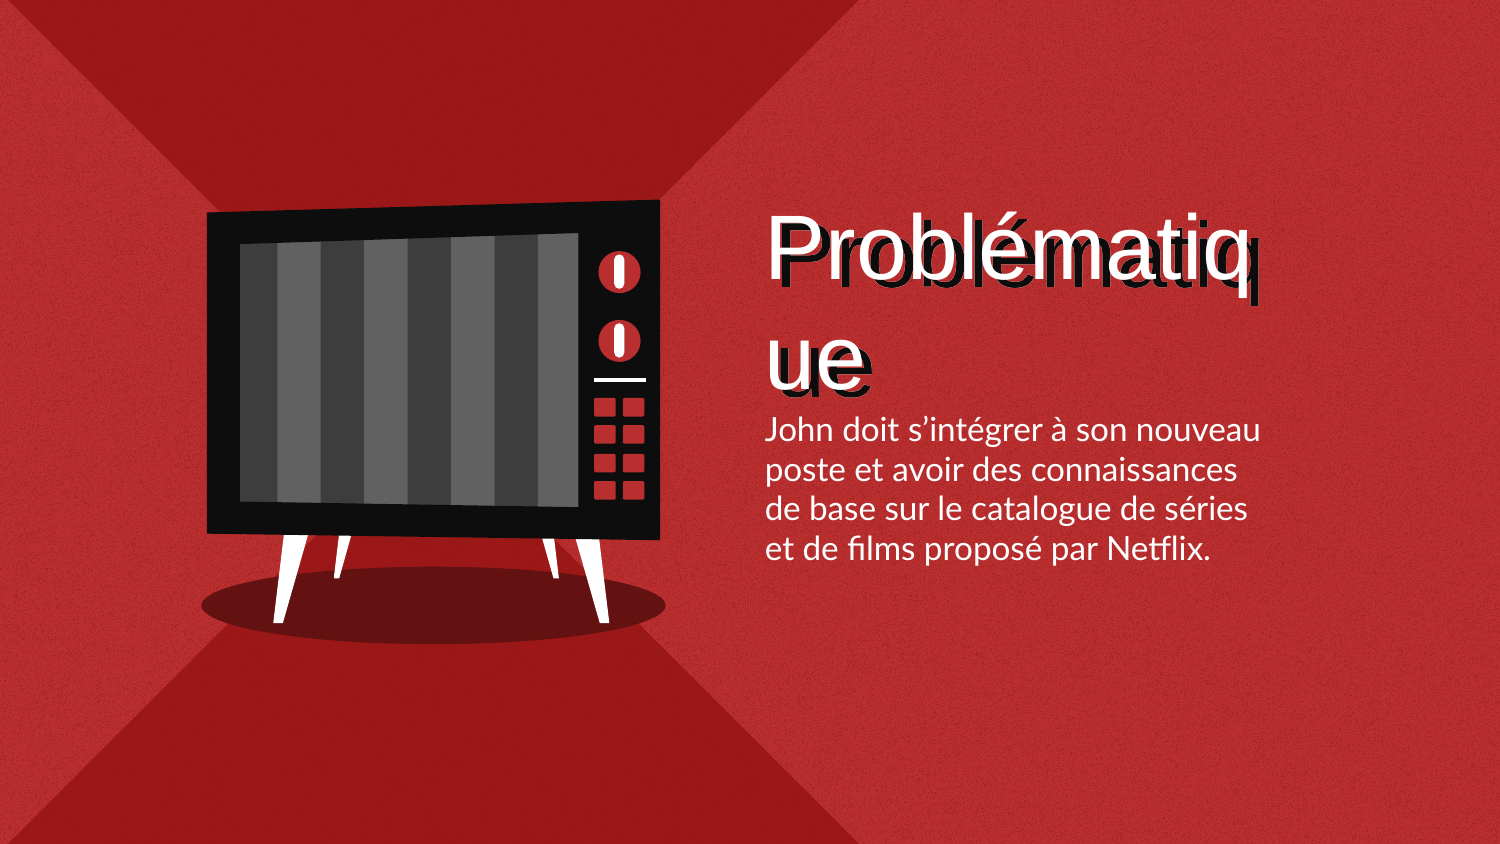

# Problématique
John doit s’intégrer à son nouveau poste et avoir des connaissances de base sur le catalogue de séries et de films proposé par Netflix.